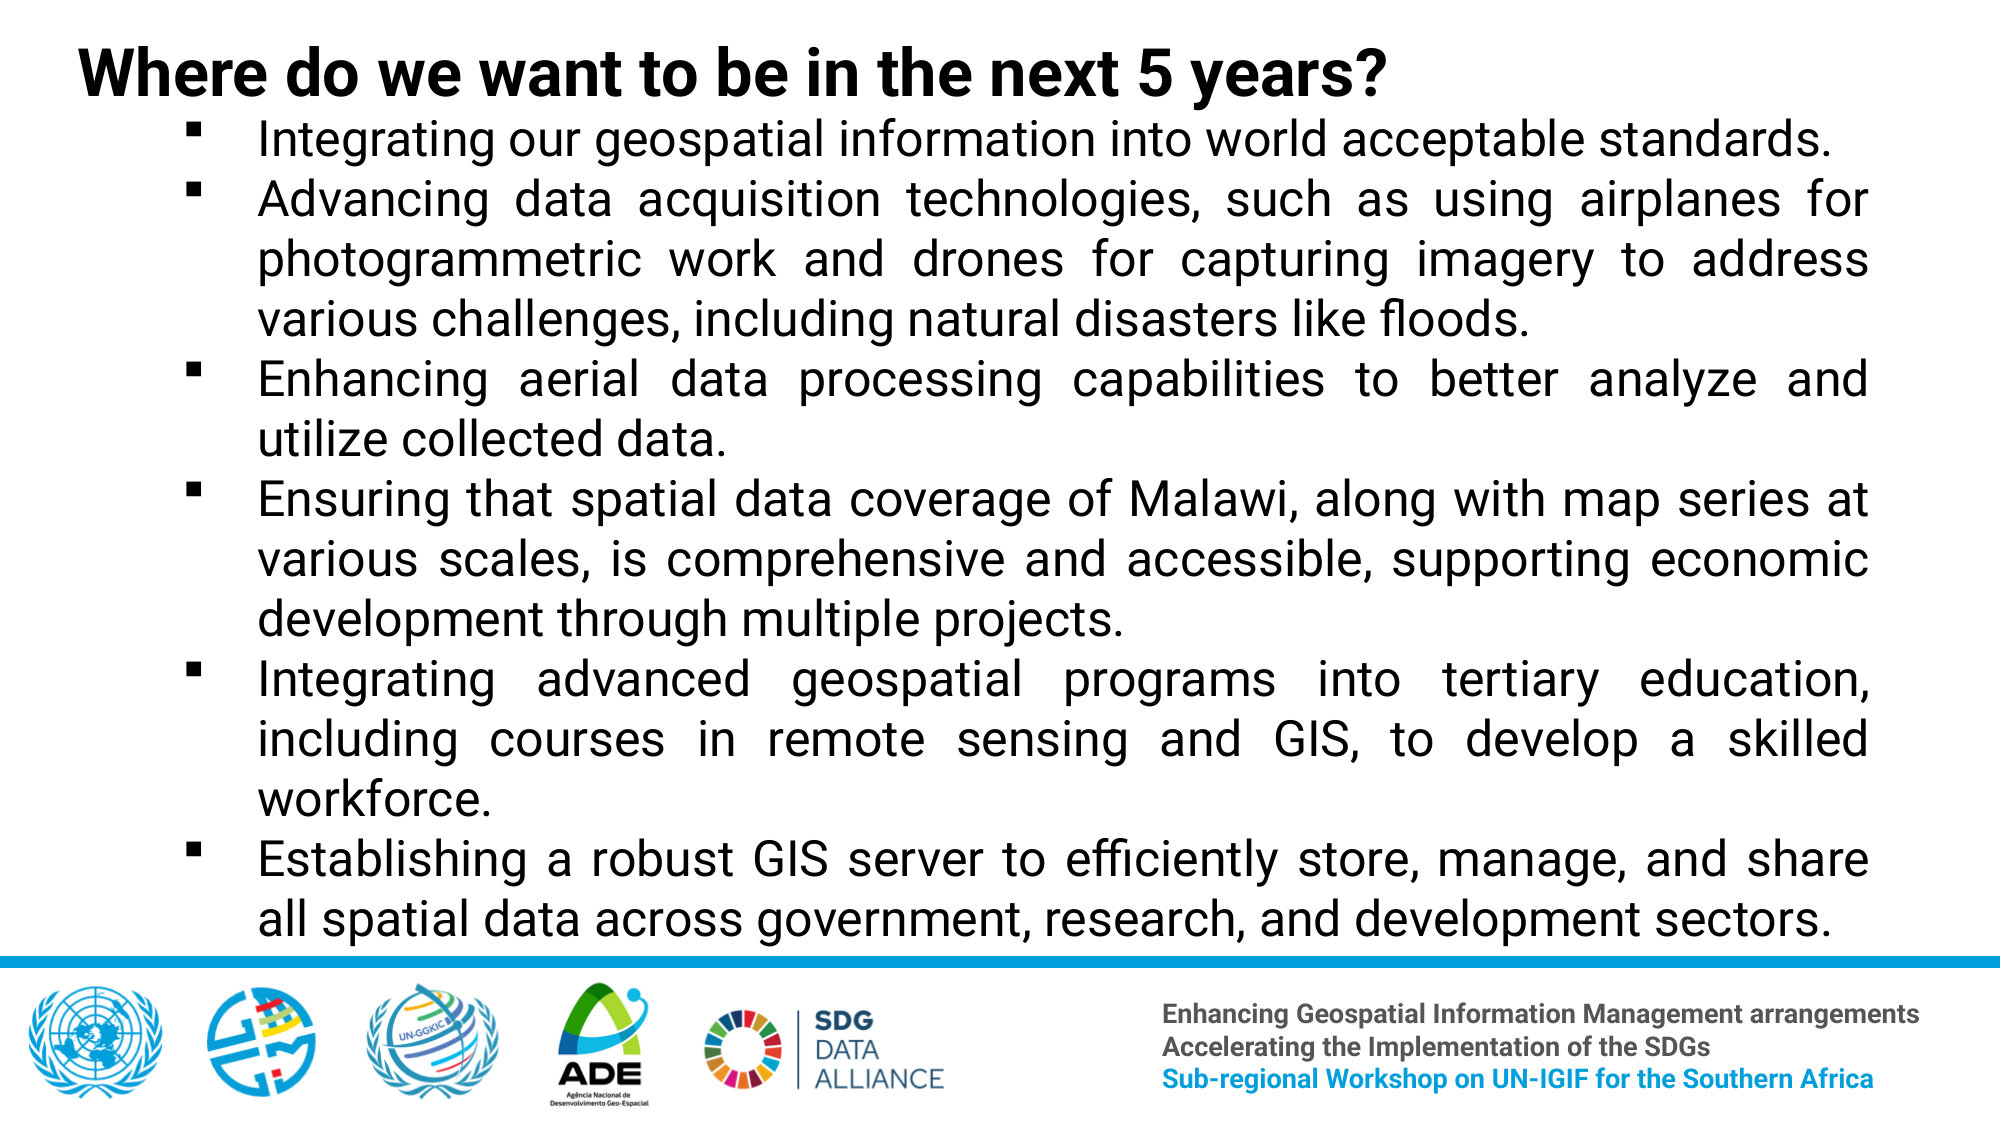

Where do we want to be in the next 5 years?

Integrating our geospatial information into world acceptable standards.
Advancing data acquisition technologies, such as using airplanes for photogrammetric work and drones for capturing imagery to address various challenges, including natural disasters like floods.
Enhancing aerial data processing capabilities to better analyze and utilize collected data.
Ensuring that spatial data coverage of Malawi, along with map series at various scales, is comprehensive and accessible, supporting economic development through multiple projects.
Integrating advanced geospatial programs into tertiary education, including courses in remote sensing and GIS, to develop a skilled workforce.
Establishing a robust GIS server to efficiently store, manage, and share all spatial data across government, research, and development sectors.